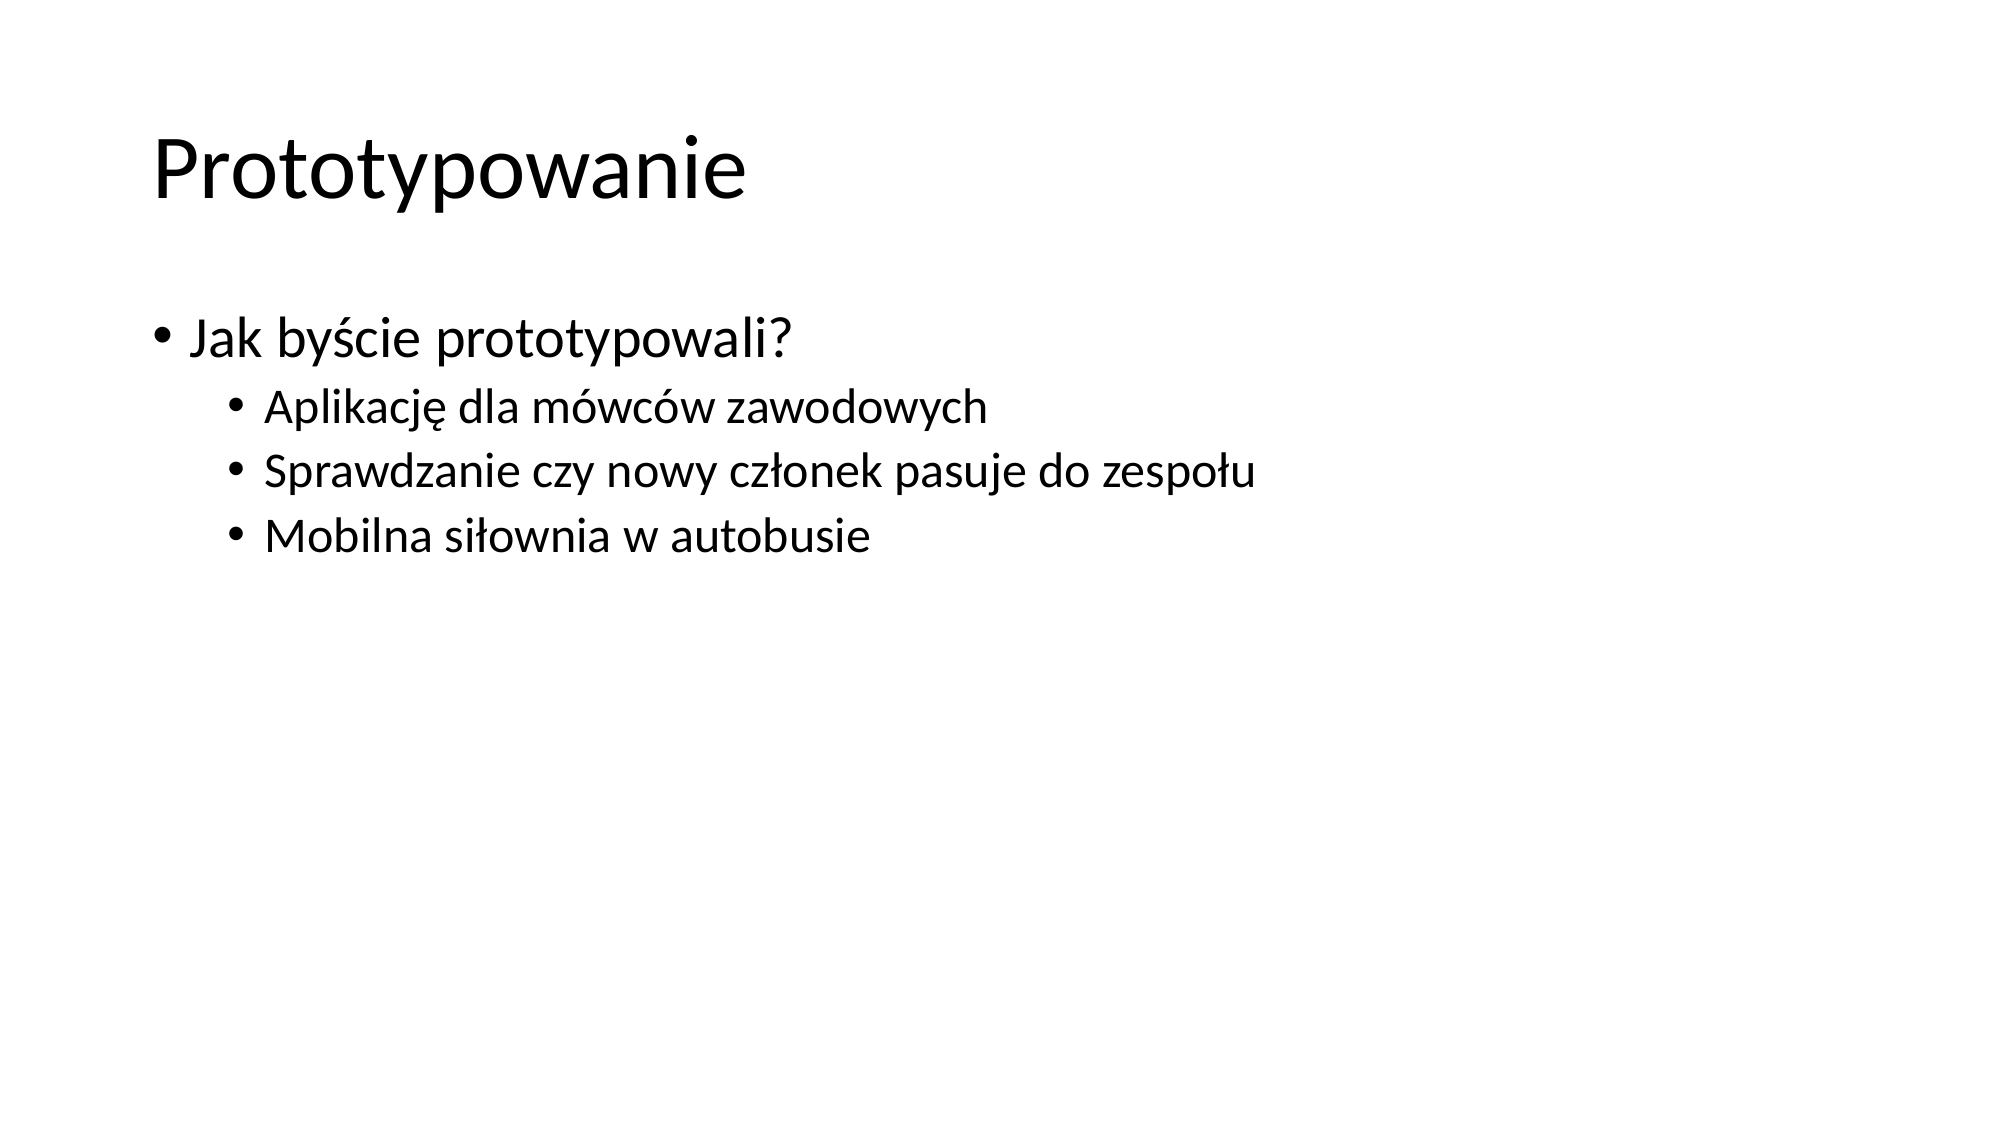

# Prototypowanie
Jak byście prototypowali?
Aplikację dla mówców zawodowych
Sprawdzanie czy nowy członek pasuje do zespołu
Mobilna siłownia w autobusie